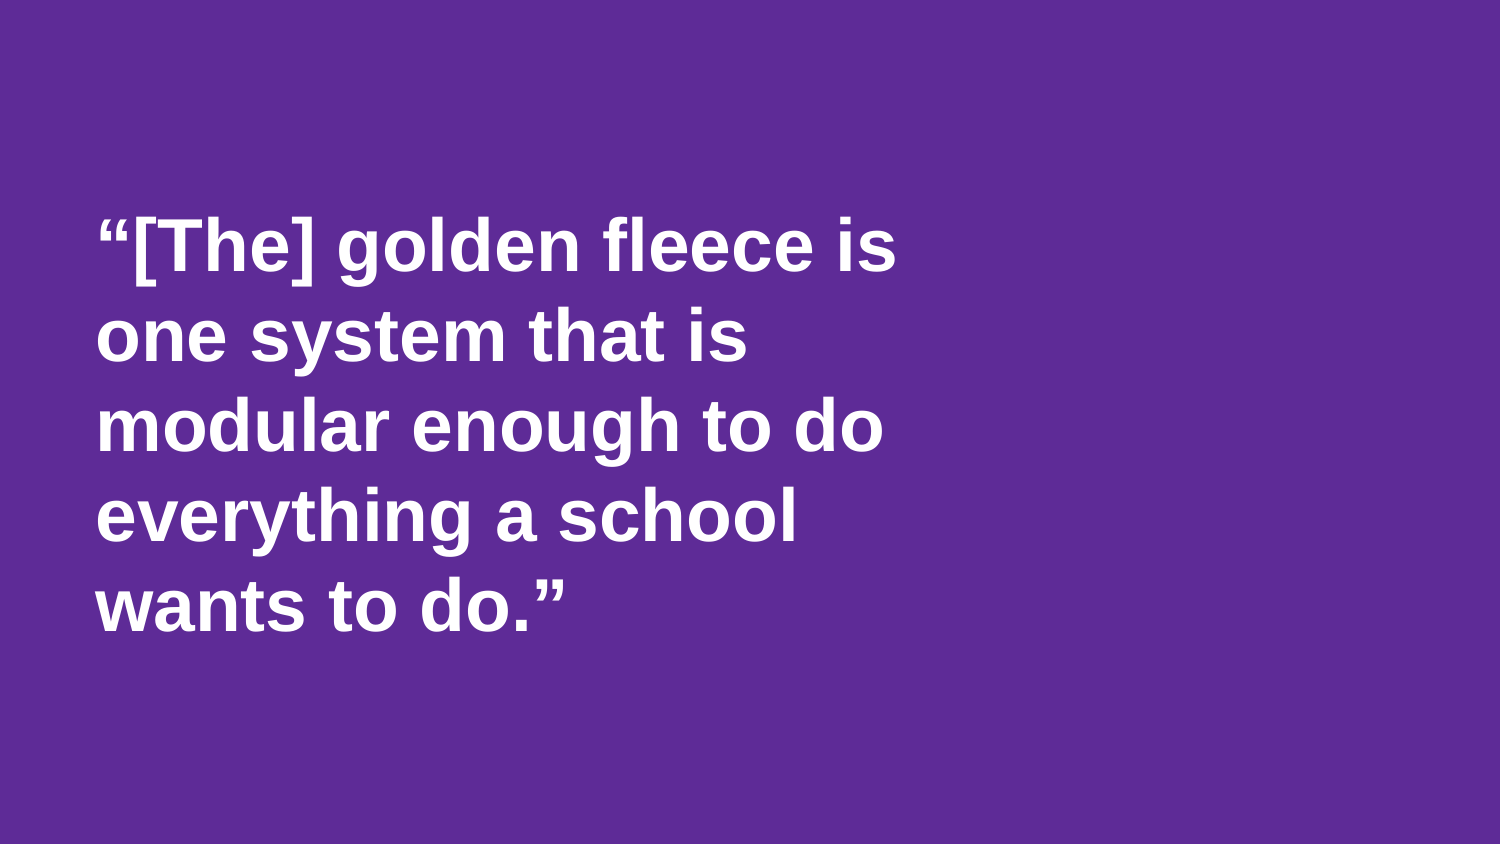

# “[The] golden fleece is one system that is modular enough to do everything a school wants to do.”